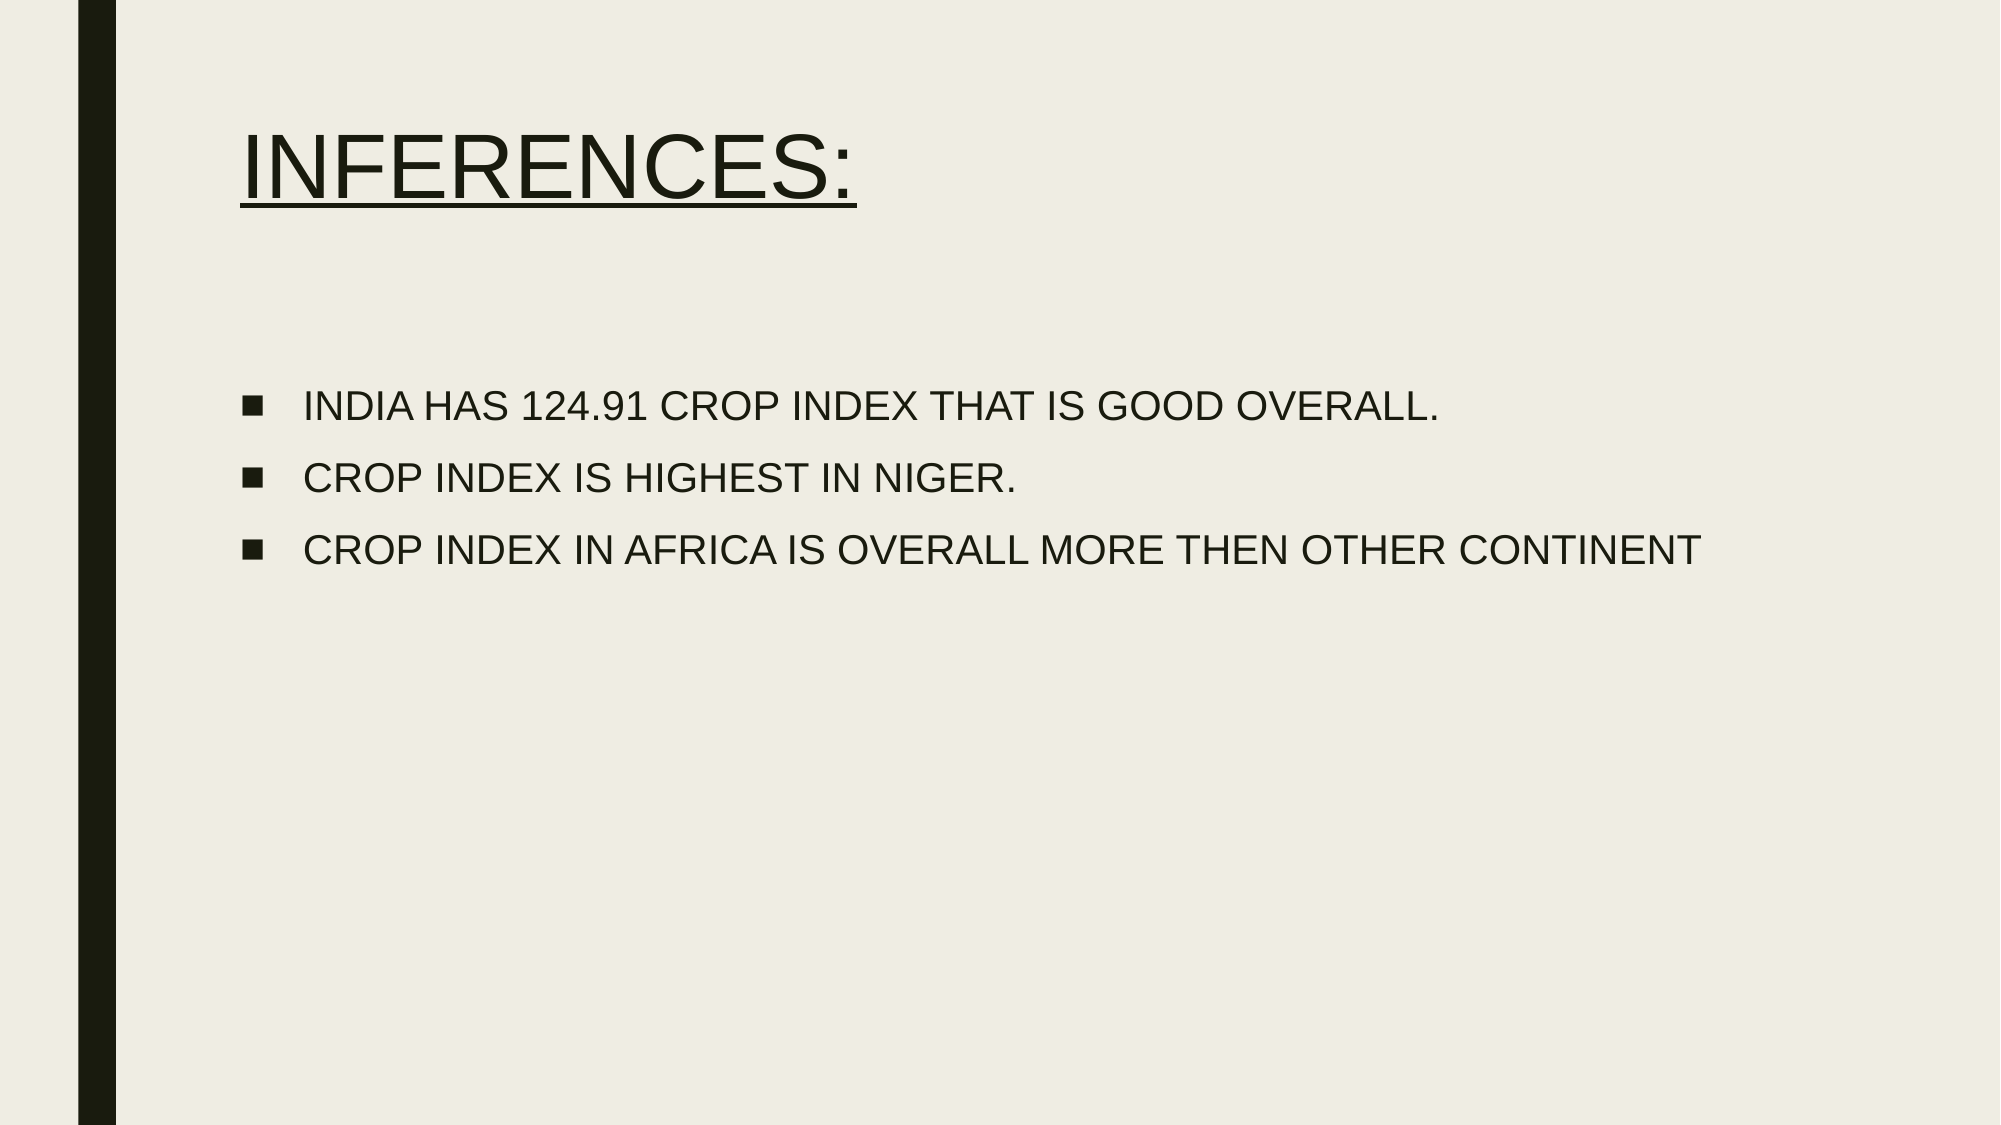

# INFERENCES:
INDIA HAS 124.91 CROP INDEX THAT IS GOOD OVERALL.
CROP INDEX IS HIGHEST IN NIGER.
CROP INDEX IN AFRICA IS OVERALL MORE THEN OTHER CONTINENT